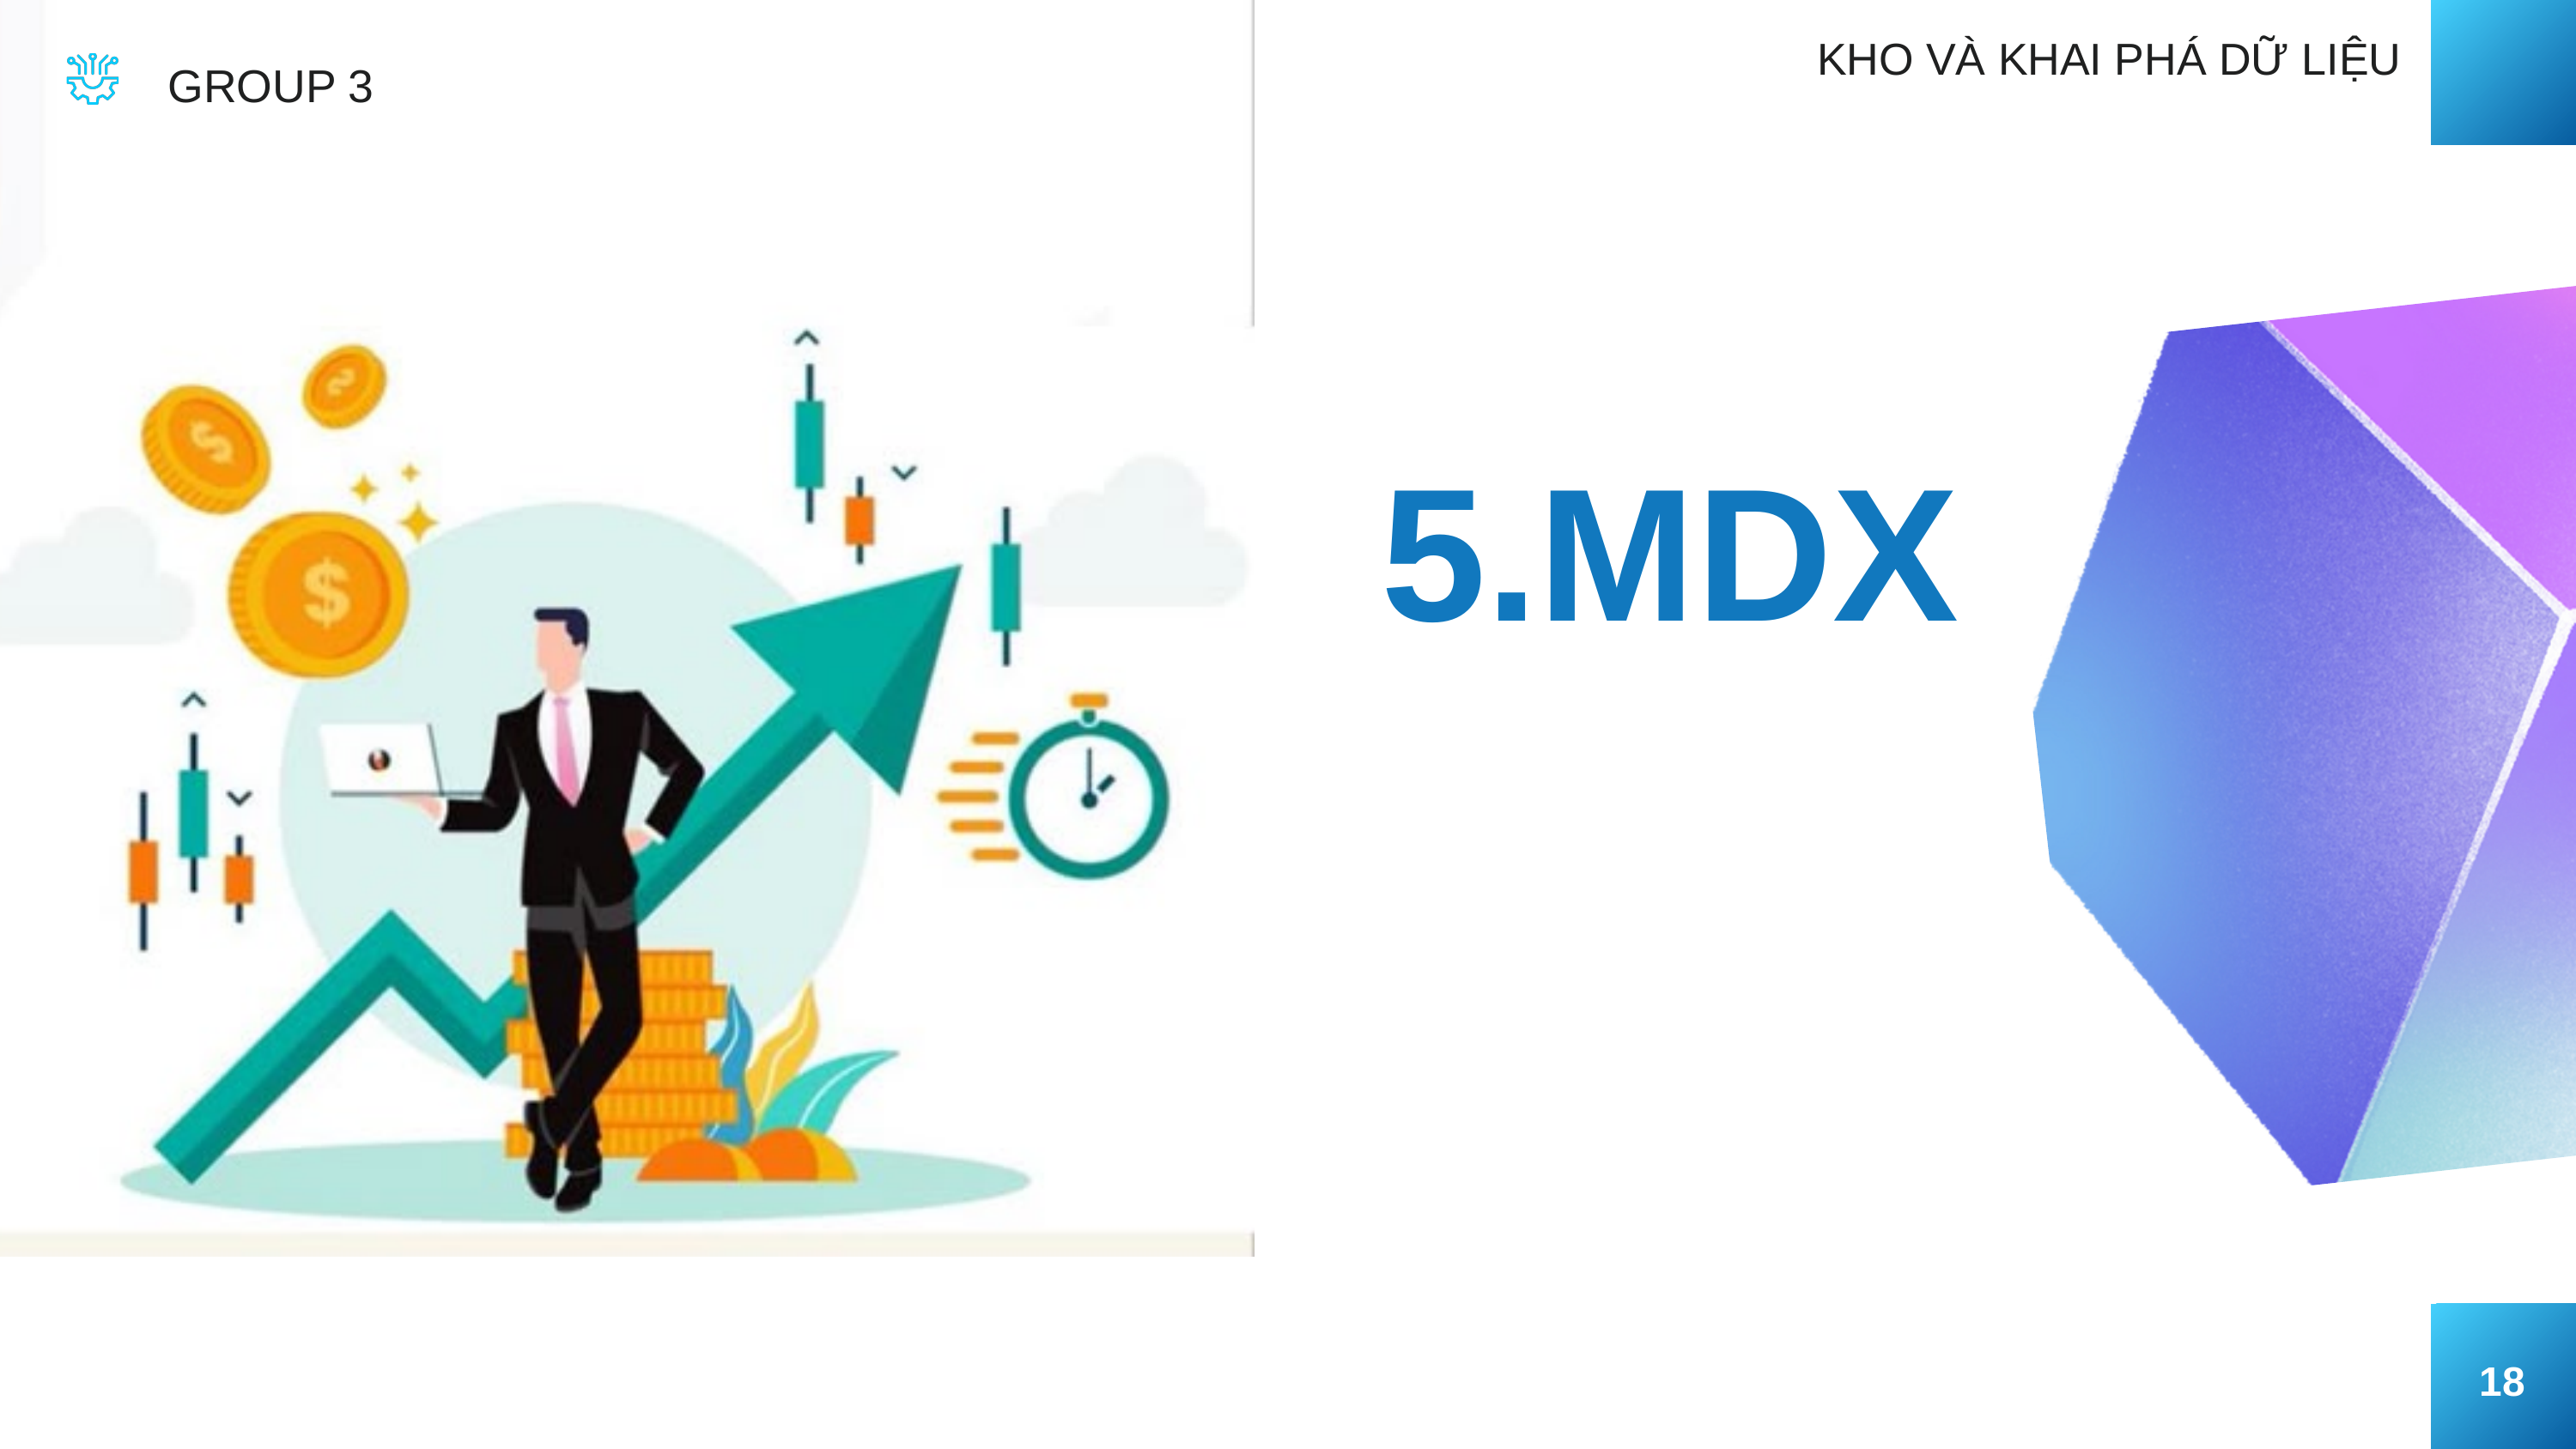

KHO VÀ KHAI PHÁ DỮ LIỆU
GROUP 3

5.MDX

18